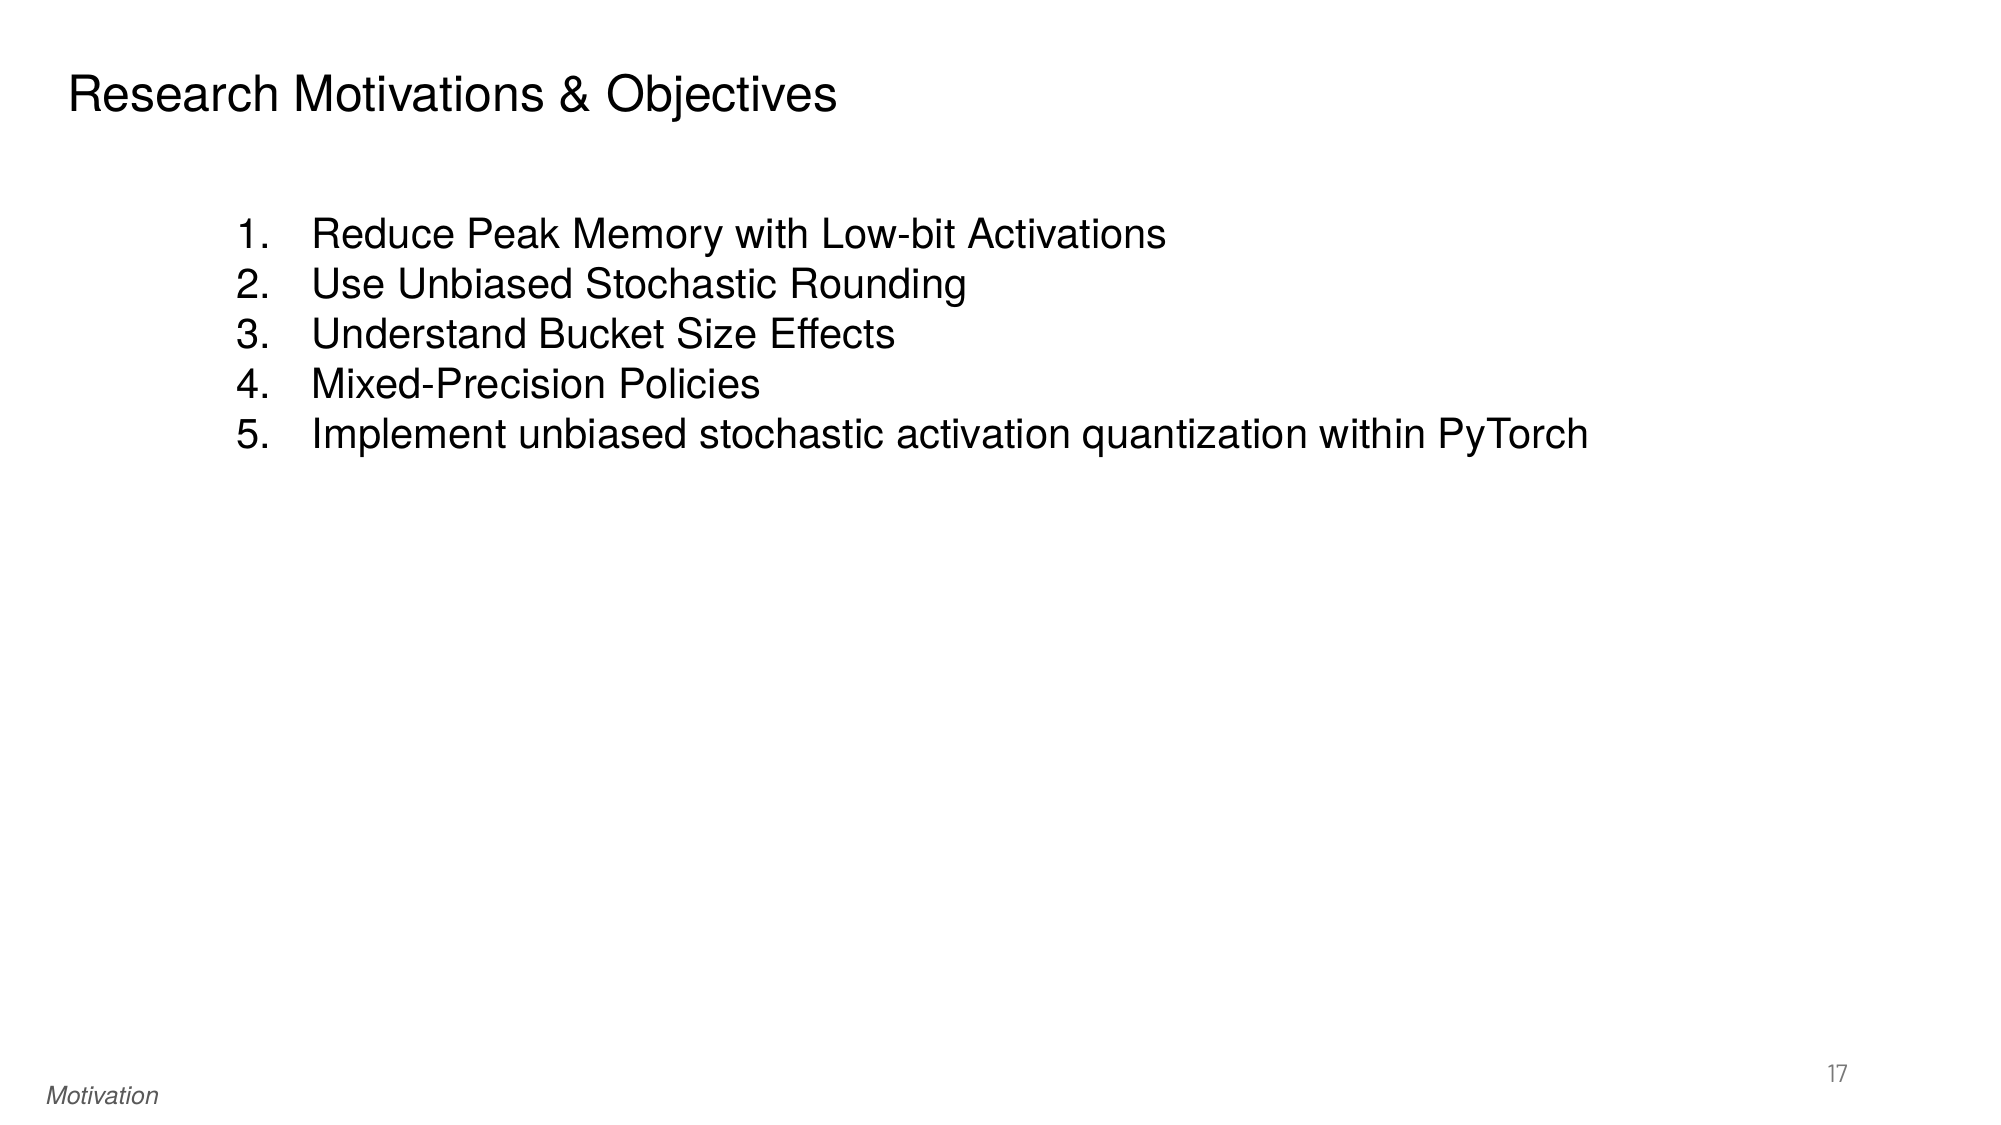

Research Motivations & Objectives
Reduce Peak Memory with Low-bit Activations
Use Unbiased Stochastic Rounding
Understand Bucket Size Effects
Mixed-Precision Policies
Implement unbiased stochastic activation quantization within PyTorch
17
Motivation